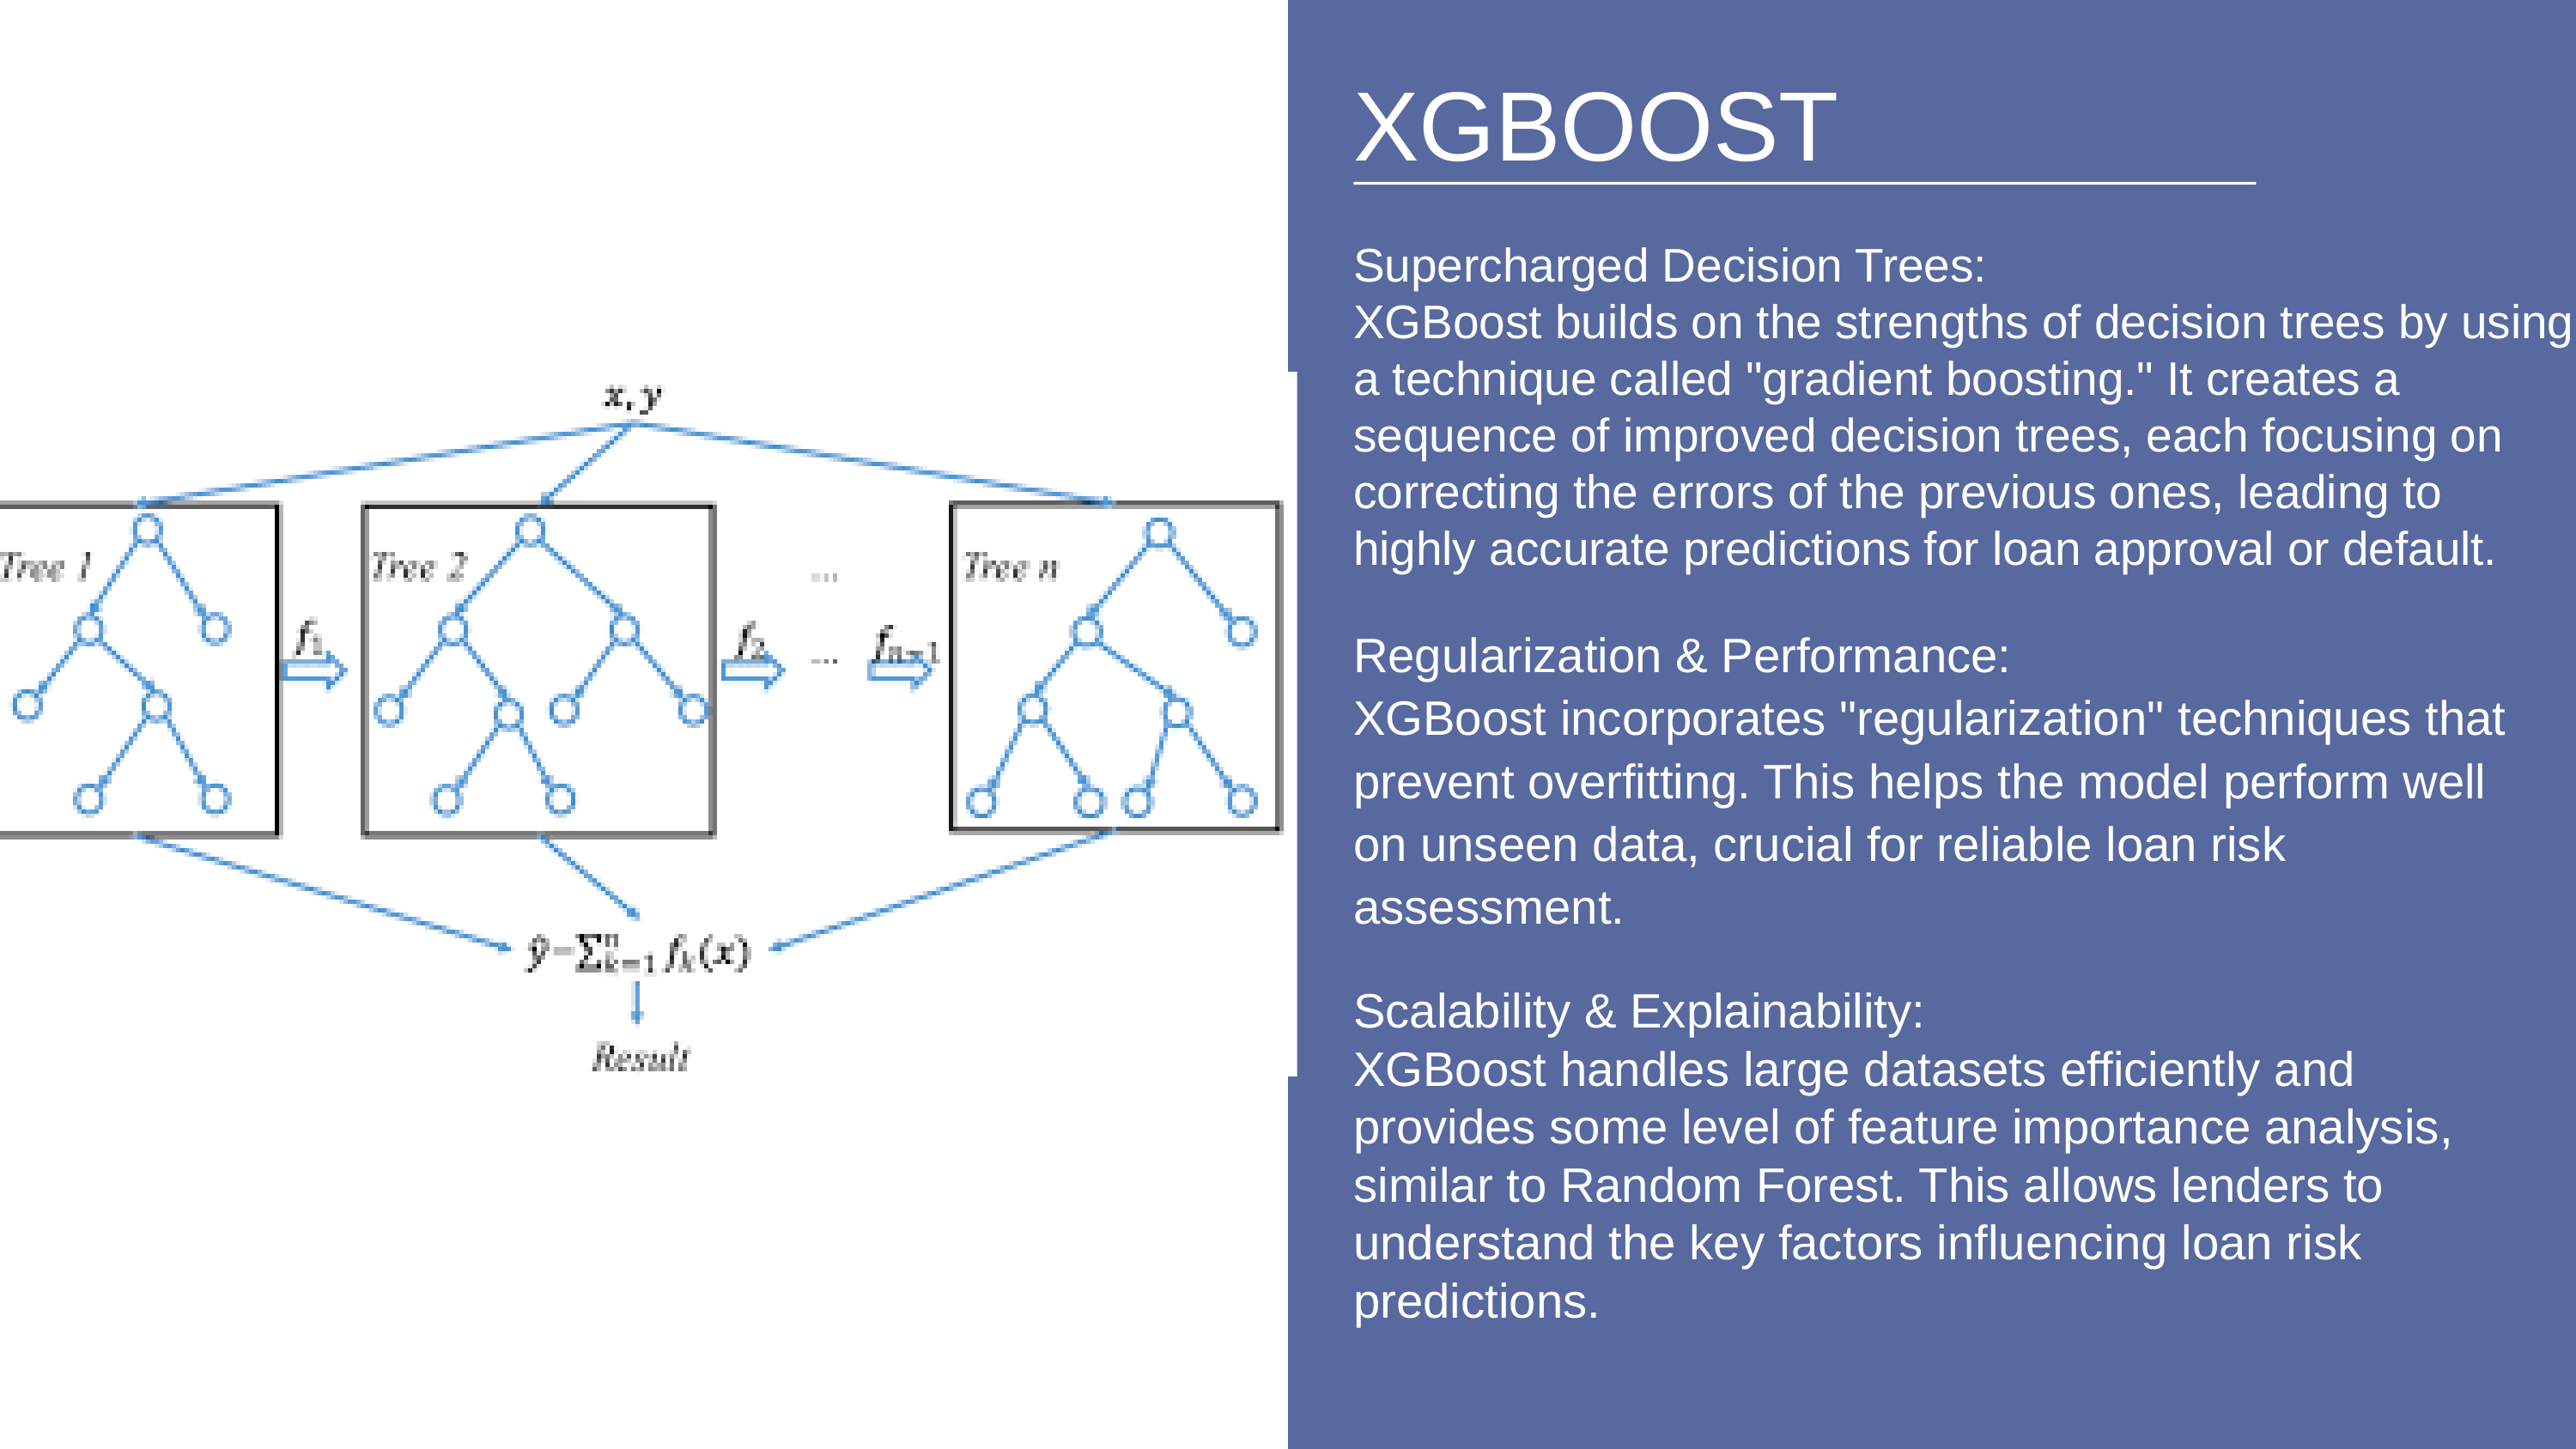

XGBOOST

Supercharged Decision Trees:
XGBoost builds on the strengths of decision trees by using a technique called "gradient boosting." It creates a sequence of improved decision trees, each focusing on correcting the errors of the previous ones, leading to highly accurate predictions for loan approval or default.

Regularization & Performance:
XGBoost incorporates "regularization" techniques that prevent overfitting. This helps the model perform well on unseen data, crucial for reliable loan risk assessment.

Scalability & Explainability:
XGBoost handles large datasets efficiently and provides some level of feature importance analysis, similar to Random Forest. This allows lenders to understand the key factors influencing loan risk predictions.